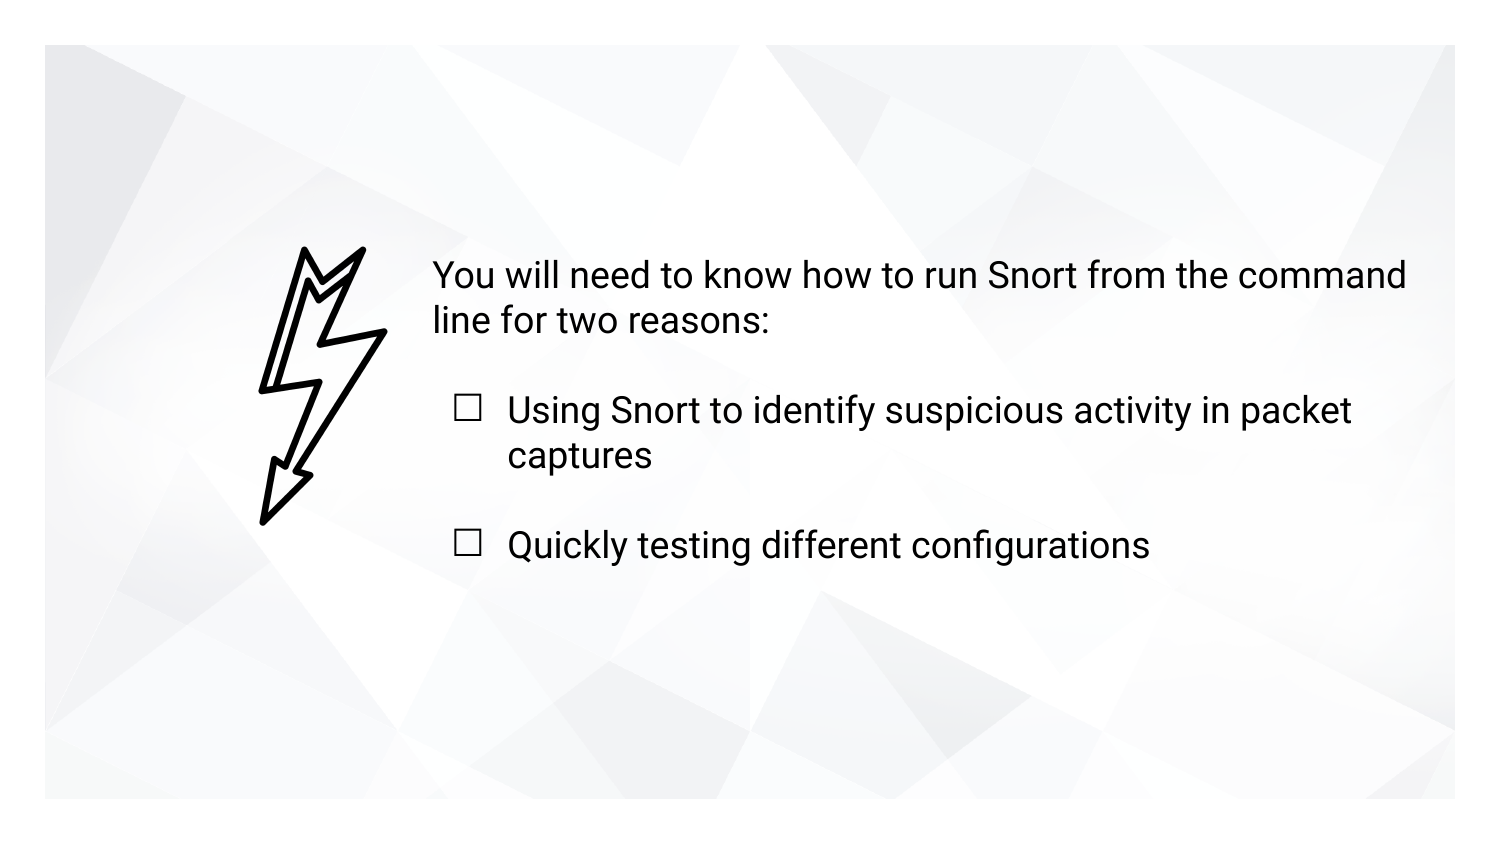

# You will need to know how to run Snort from the command line for two reasons:

Using Snort to identify suspicious activity in packet captures

Quickly testing different configurations